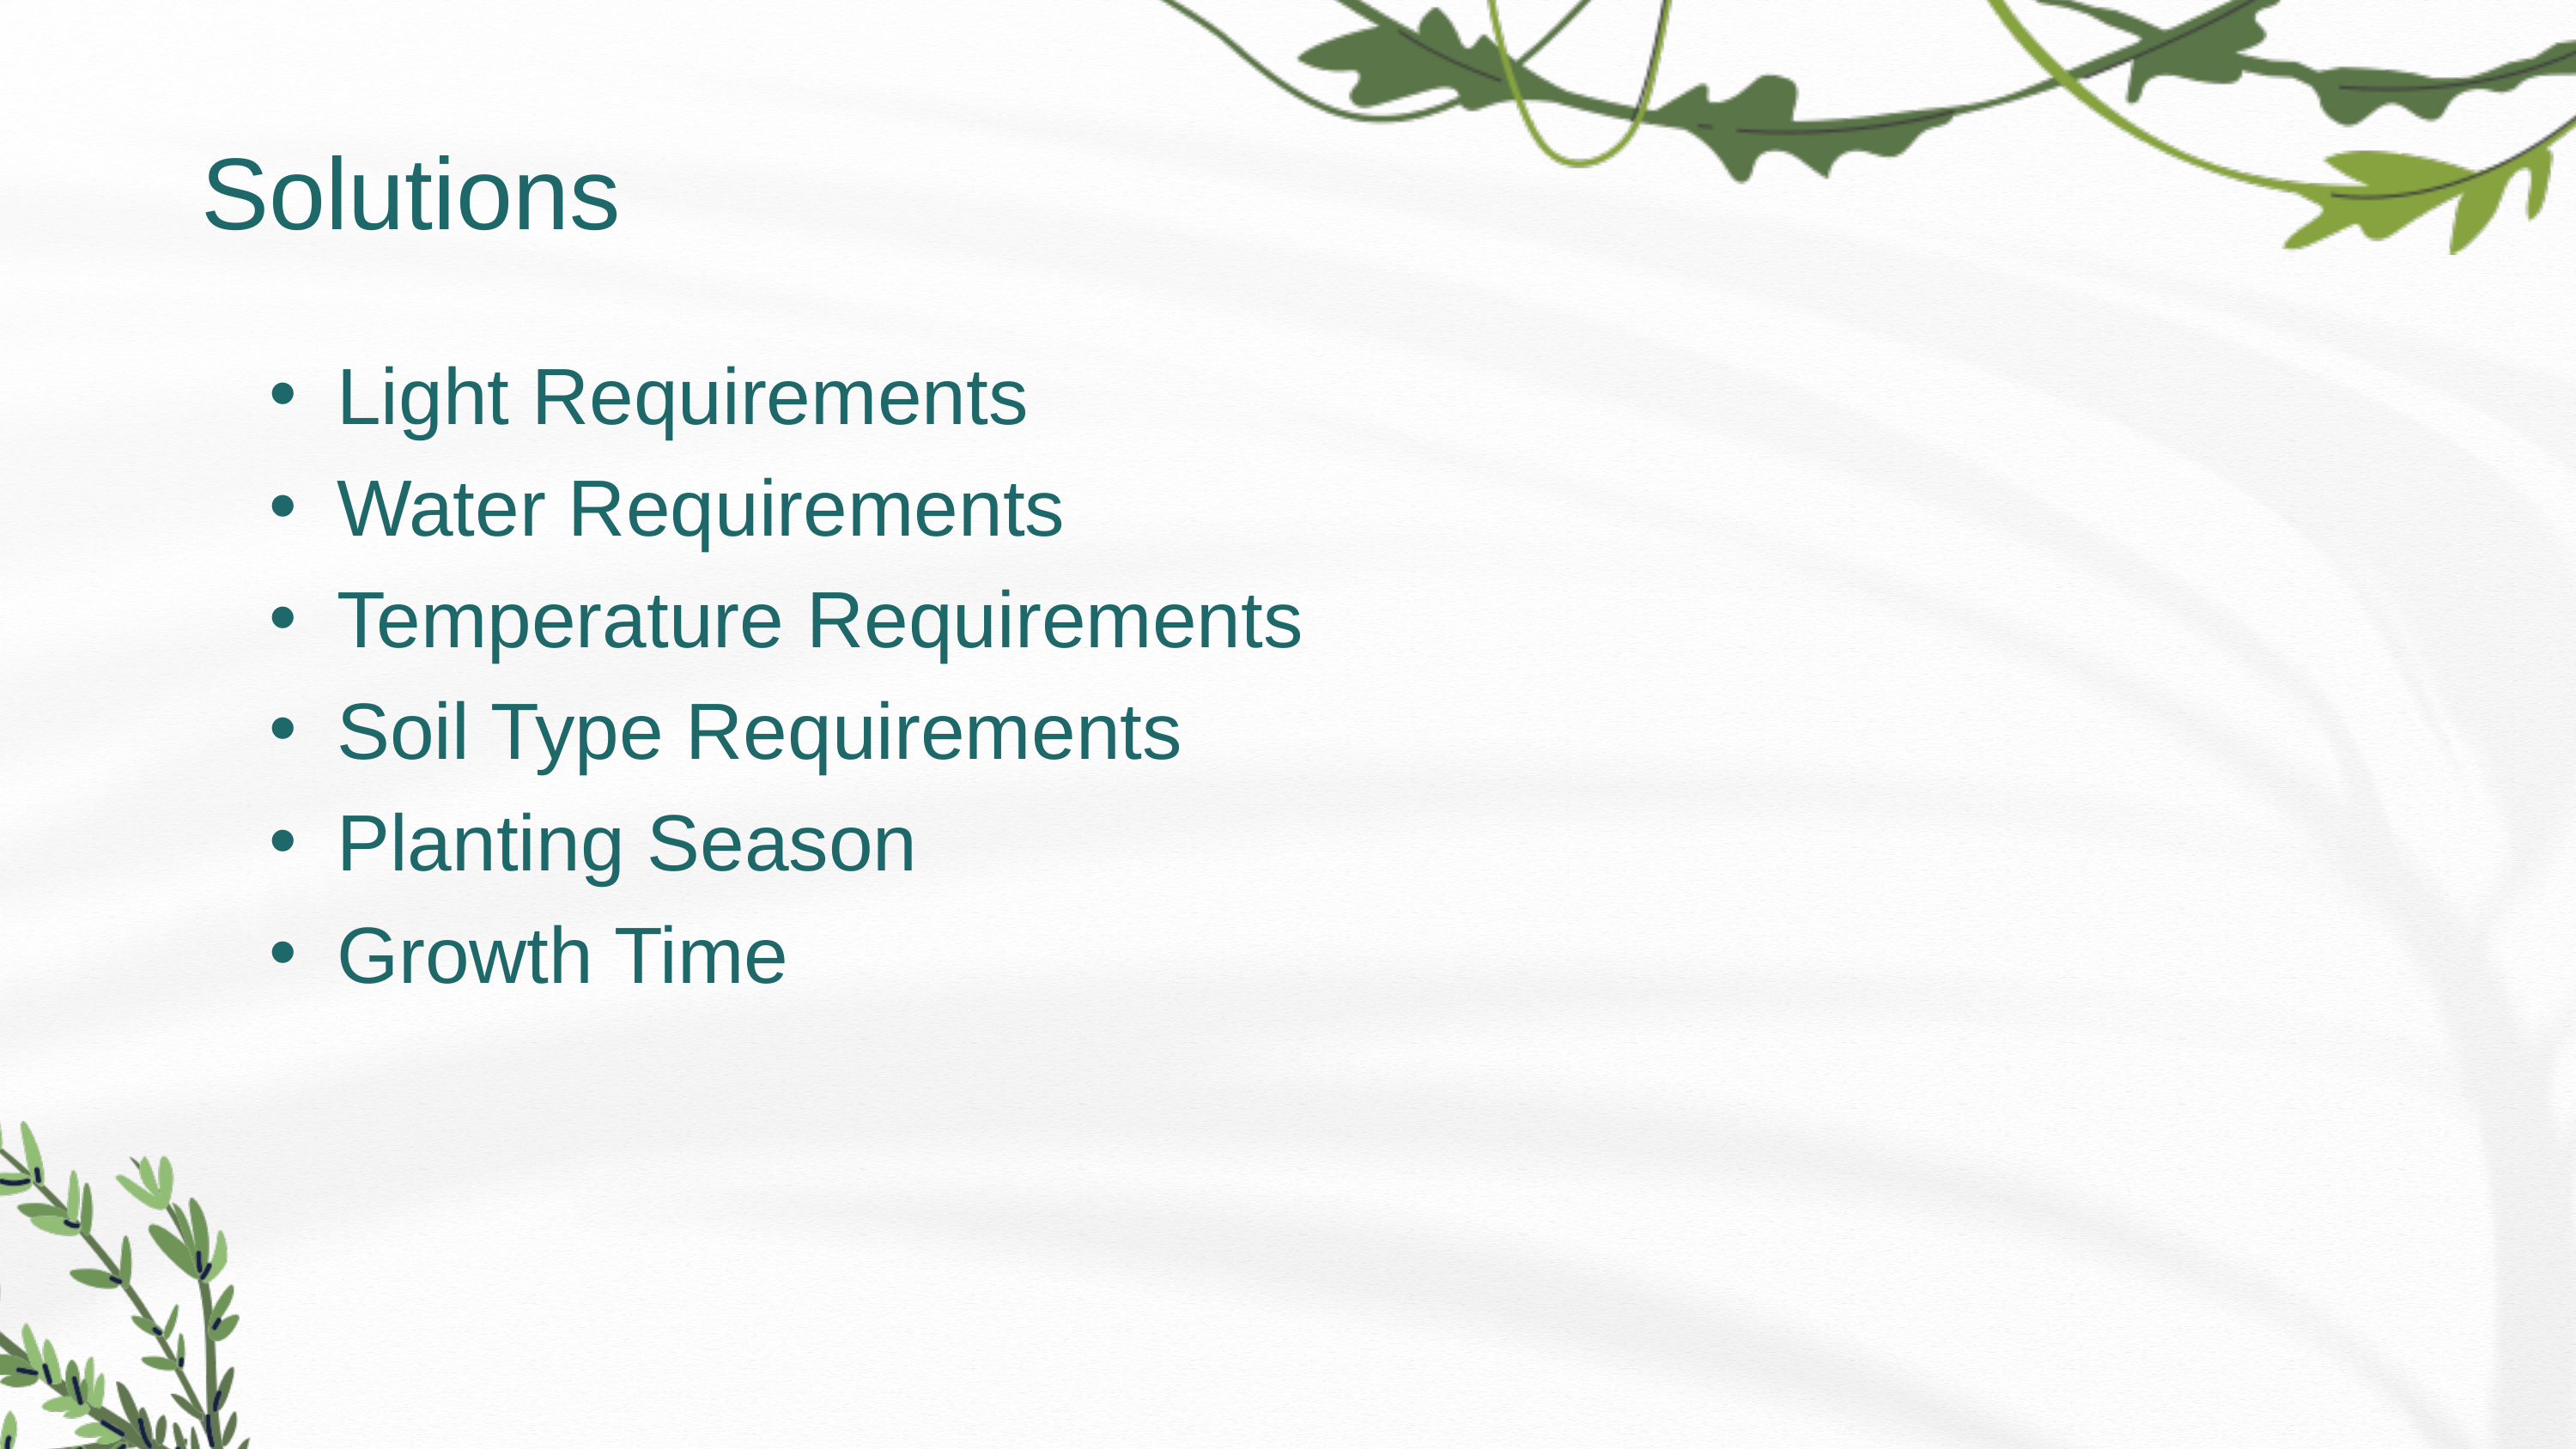

Solutions
Light Requirements
Water Requirements
Temperature Requirements
Soil Type Requirements
Planting Season
Growth Time